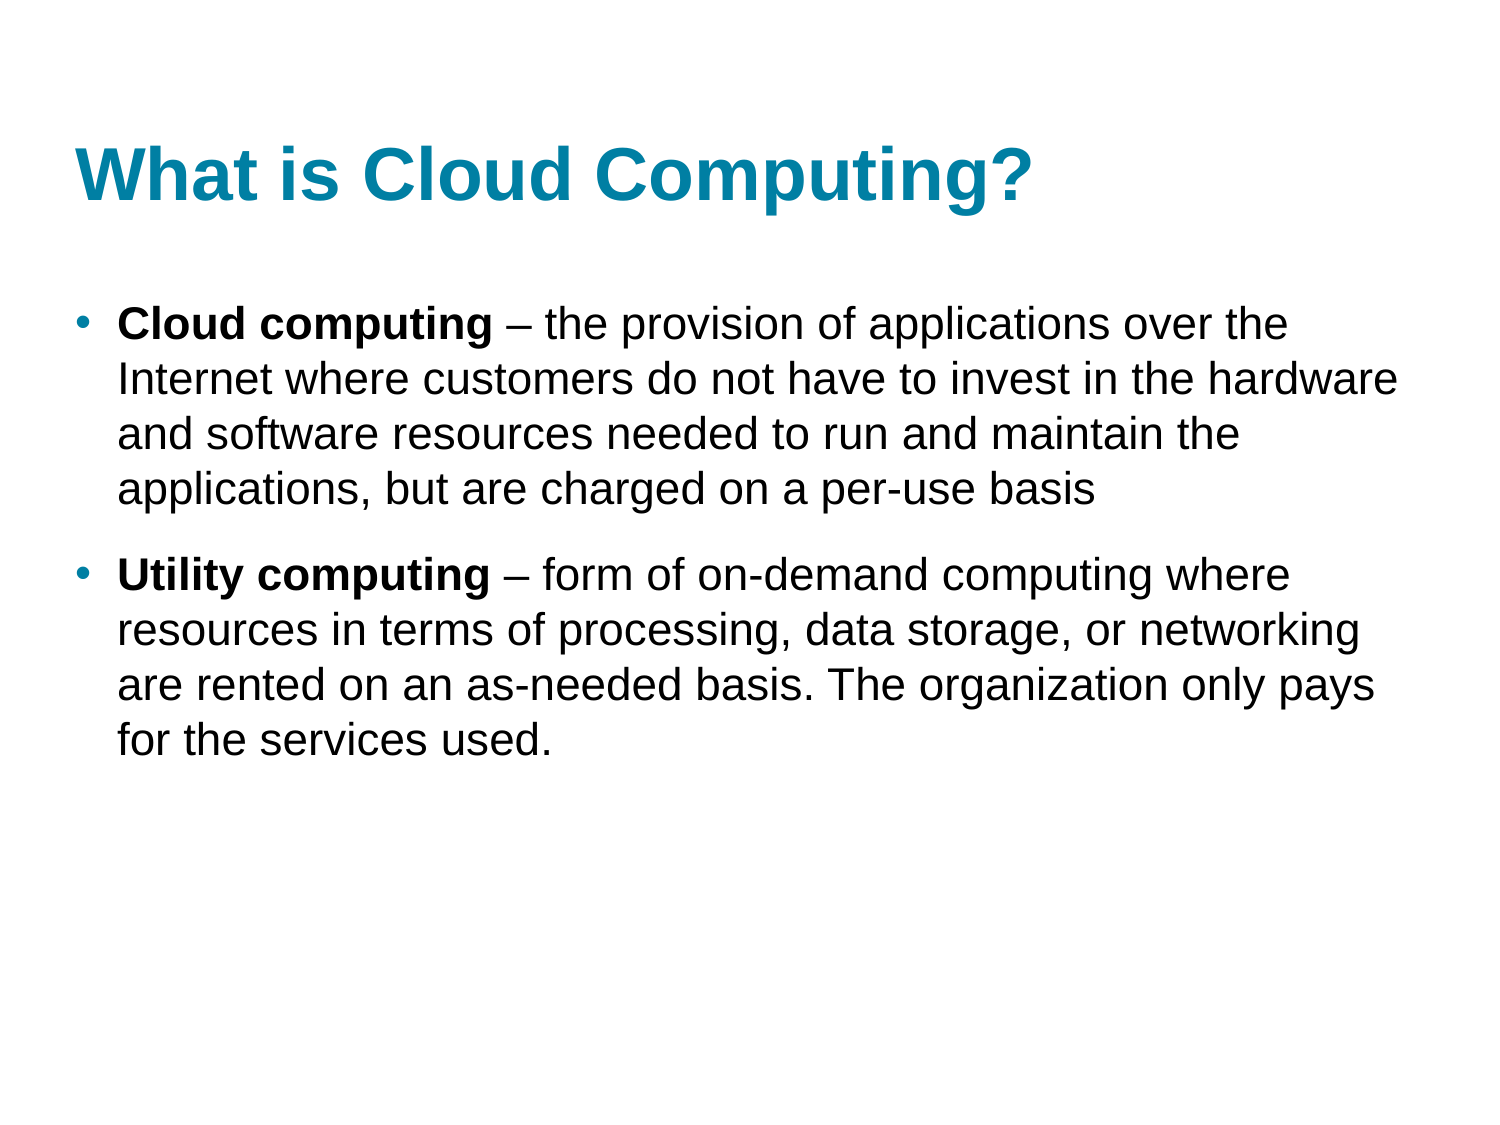

# What is Cloud Computing?
Cloud computing – the provision of applications over the Internet where customers do not have to invest in the hardware and software resources needed to run and maintain the applications, but are charged on a per-use basis
Utility computing – form of on-demand computing where resources in terms of processing, data storage, or networking are rented on an as-needed basis. The organization only pays for the services used.